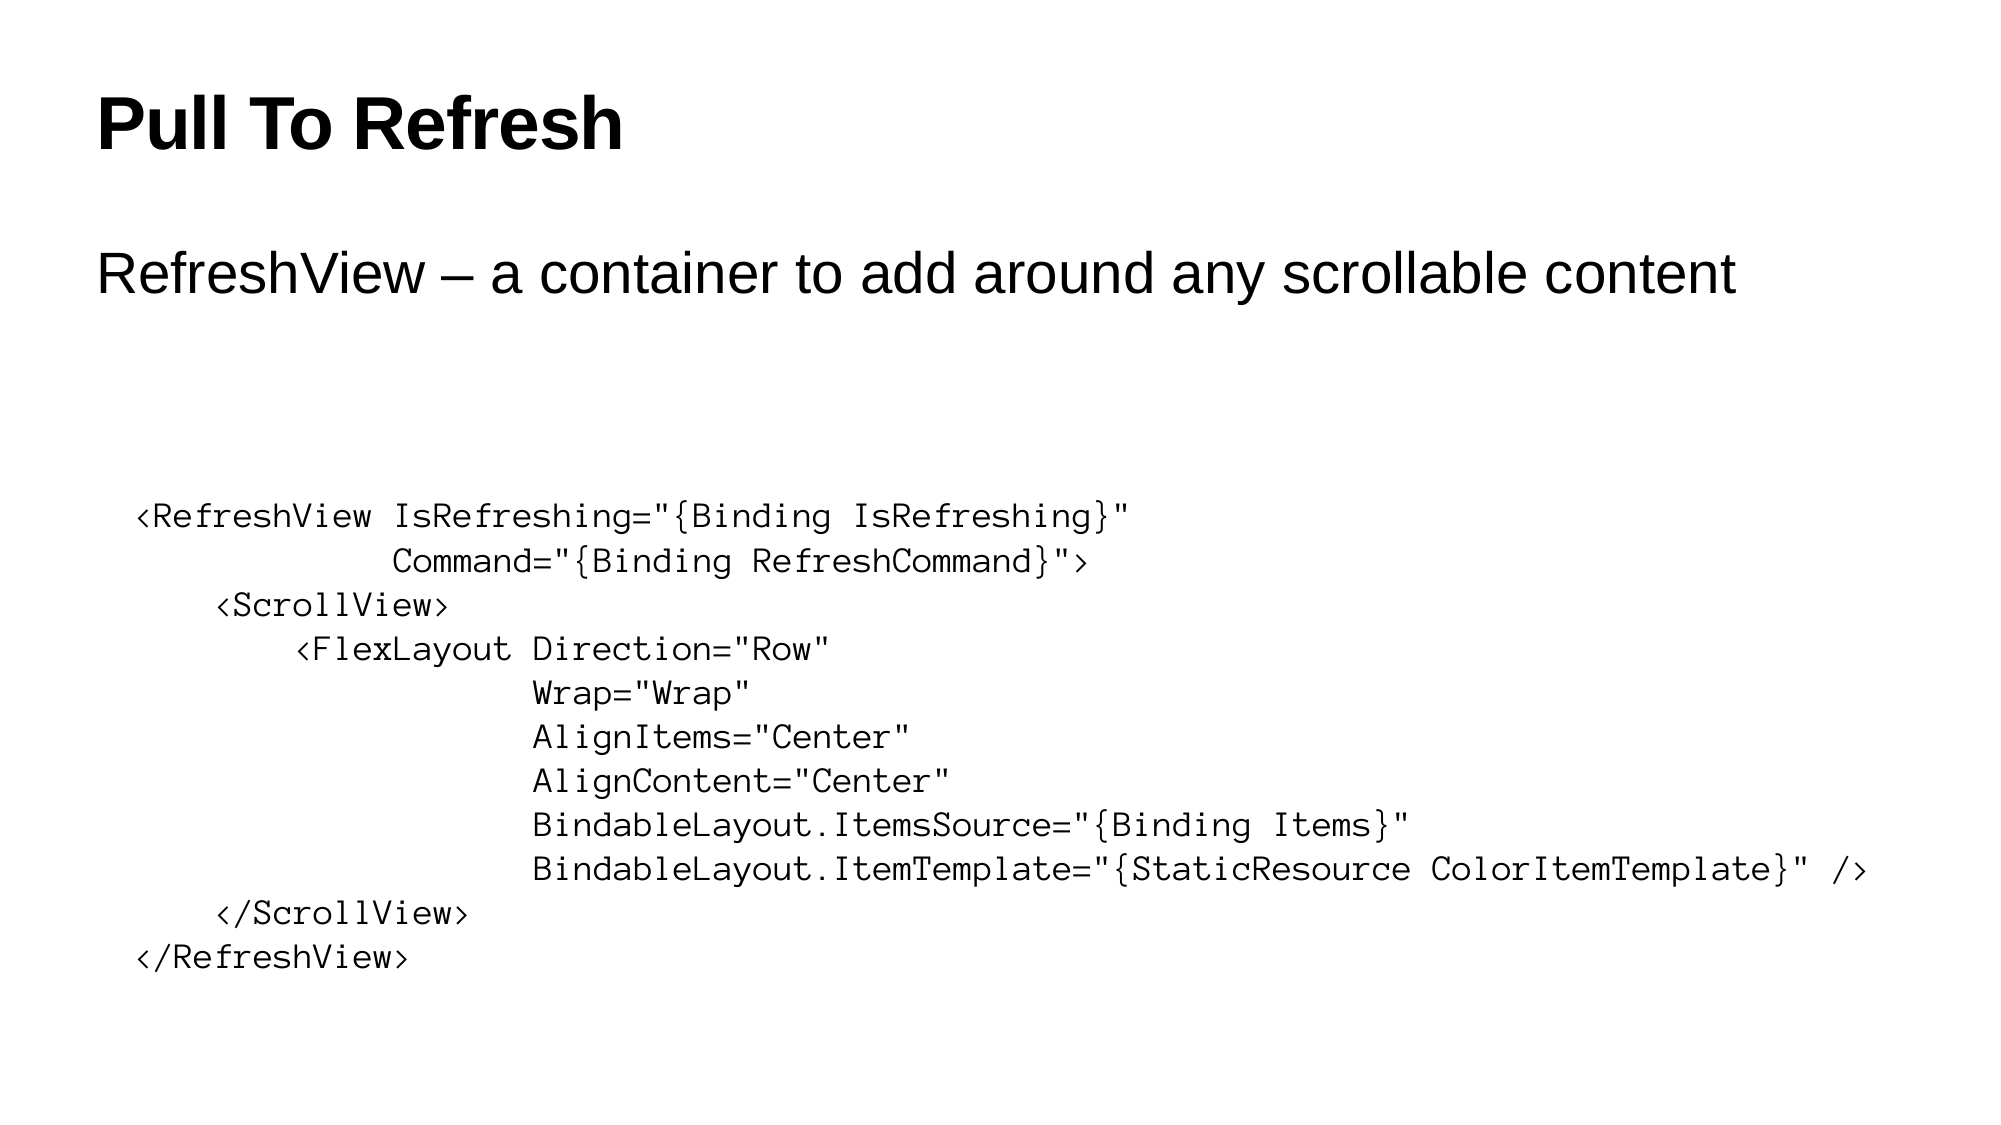

# Pull To Refresh
RefreshView – a container to add around any scrollable content
<RefreshView IsRefreshing="{Binding IsRefreshing}"
             Command="{Binding RefreshCommand}">
    <ScrollView>
        <FlexLayout Direction="Row"
                    Wrap="Wrap"
                    AlignItems="Center"
                    AlignContent="Center"
                    BindableLayout.ItemsSource="{Binding Items}"
                    BindableLayout.ItemTemplate="{StaticResource ColorItemTemplate}" />
    </ScrollView>
</RefreshView>